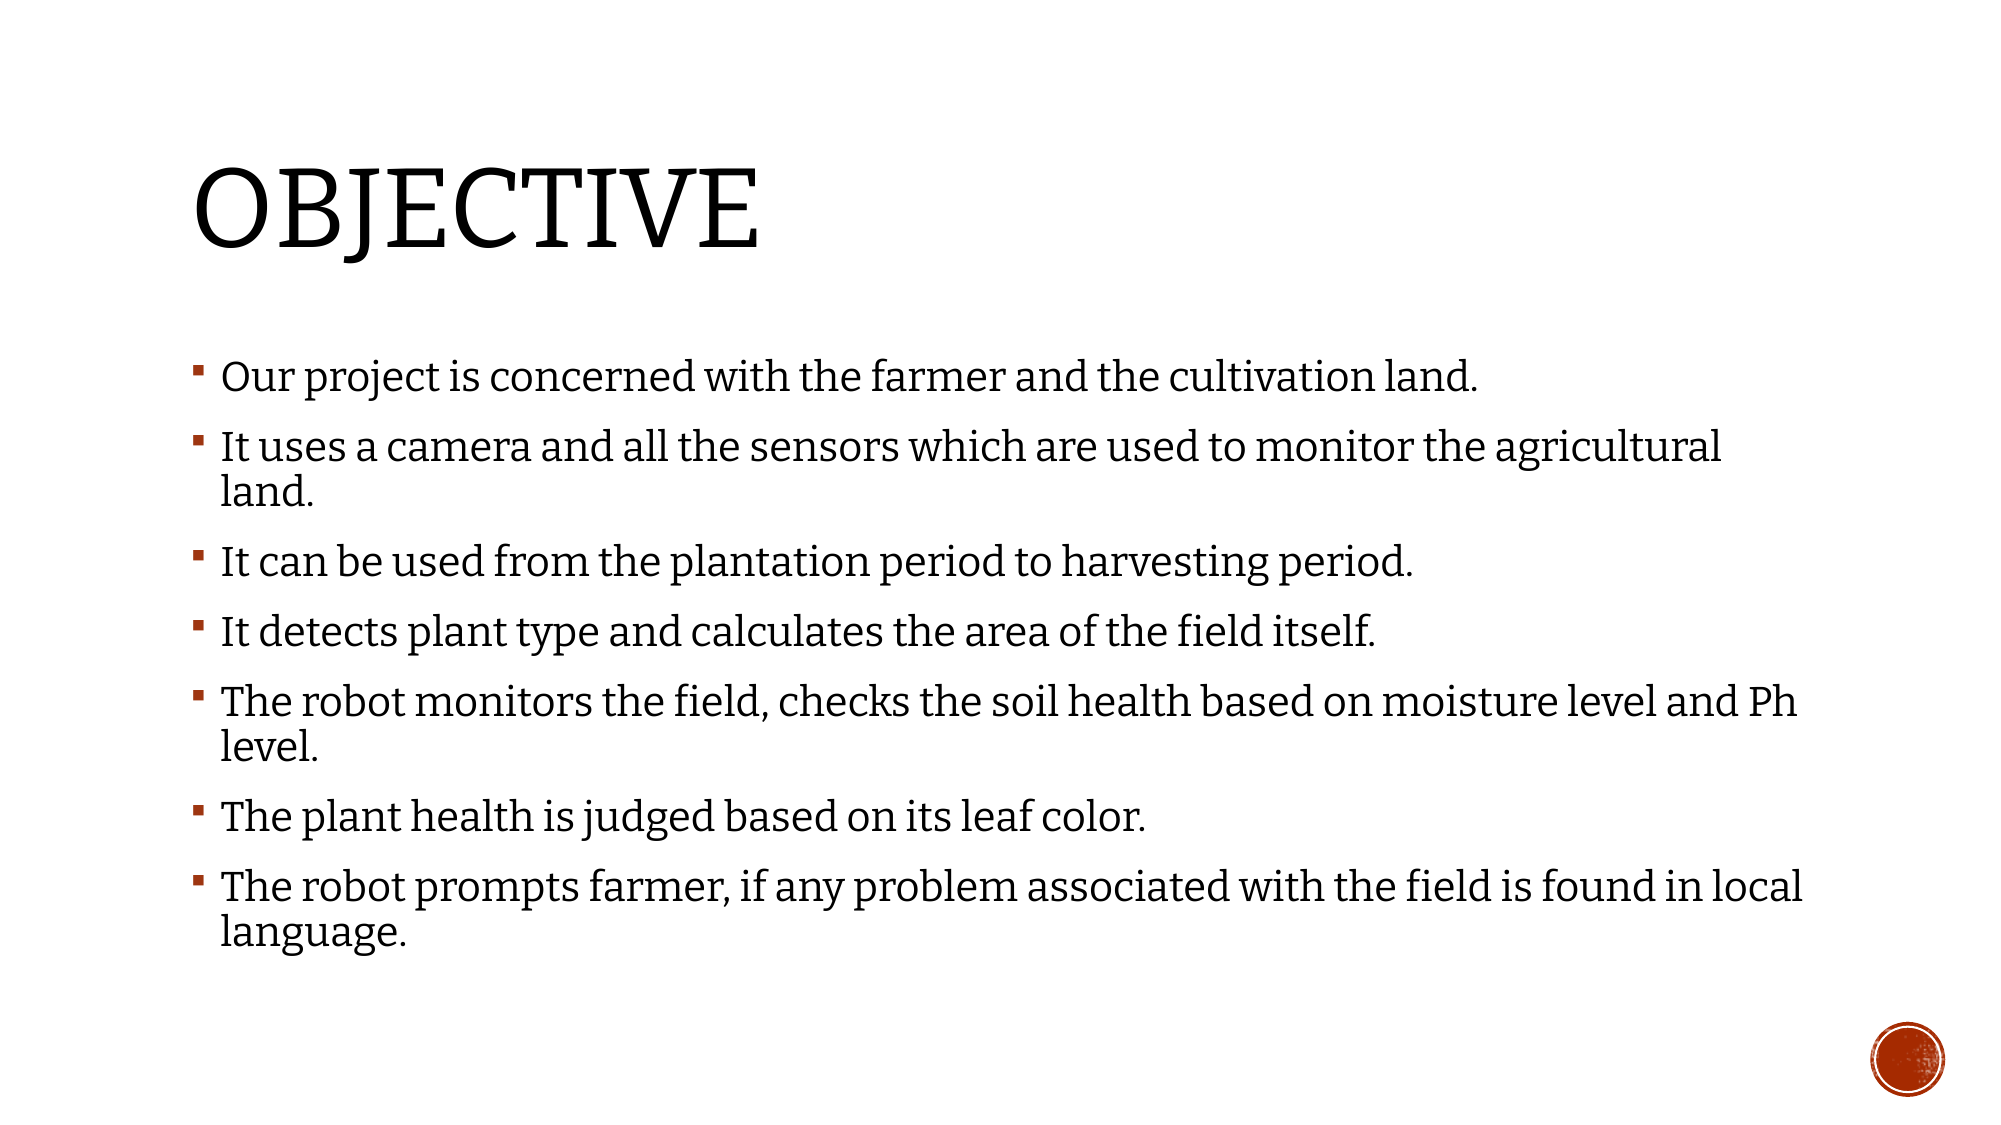

# Objective
Our project is concerned with the farmer and the cultivation land.
It uses a camera and all the sensors which are used to monitor the agricultural land.
It can be used from the plantation period to harvesting period.
It detects plant type and calculates the area of the field itself.
The robot monitors the field, checks the soil health based on moisture level and Ph level.
The plant health is judged based on its leaf color.
The robot prompts farmer, if any problem associated with the field is found in local language.